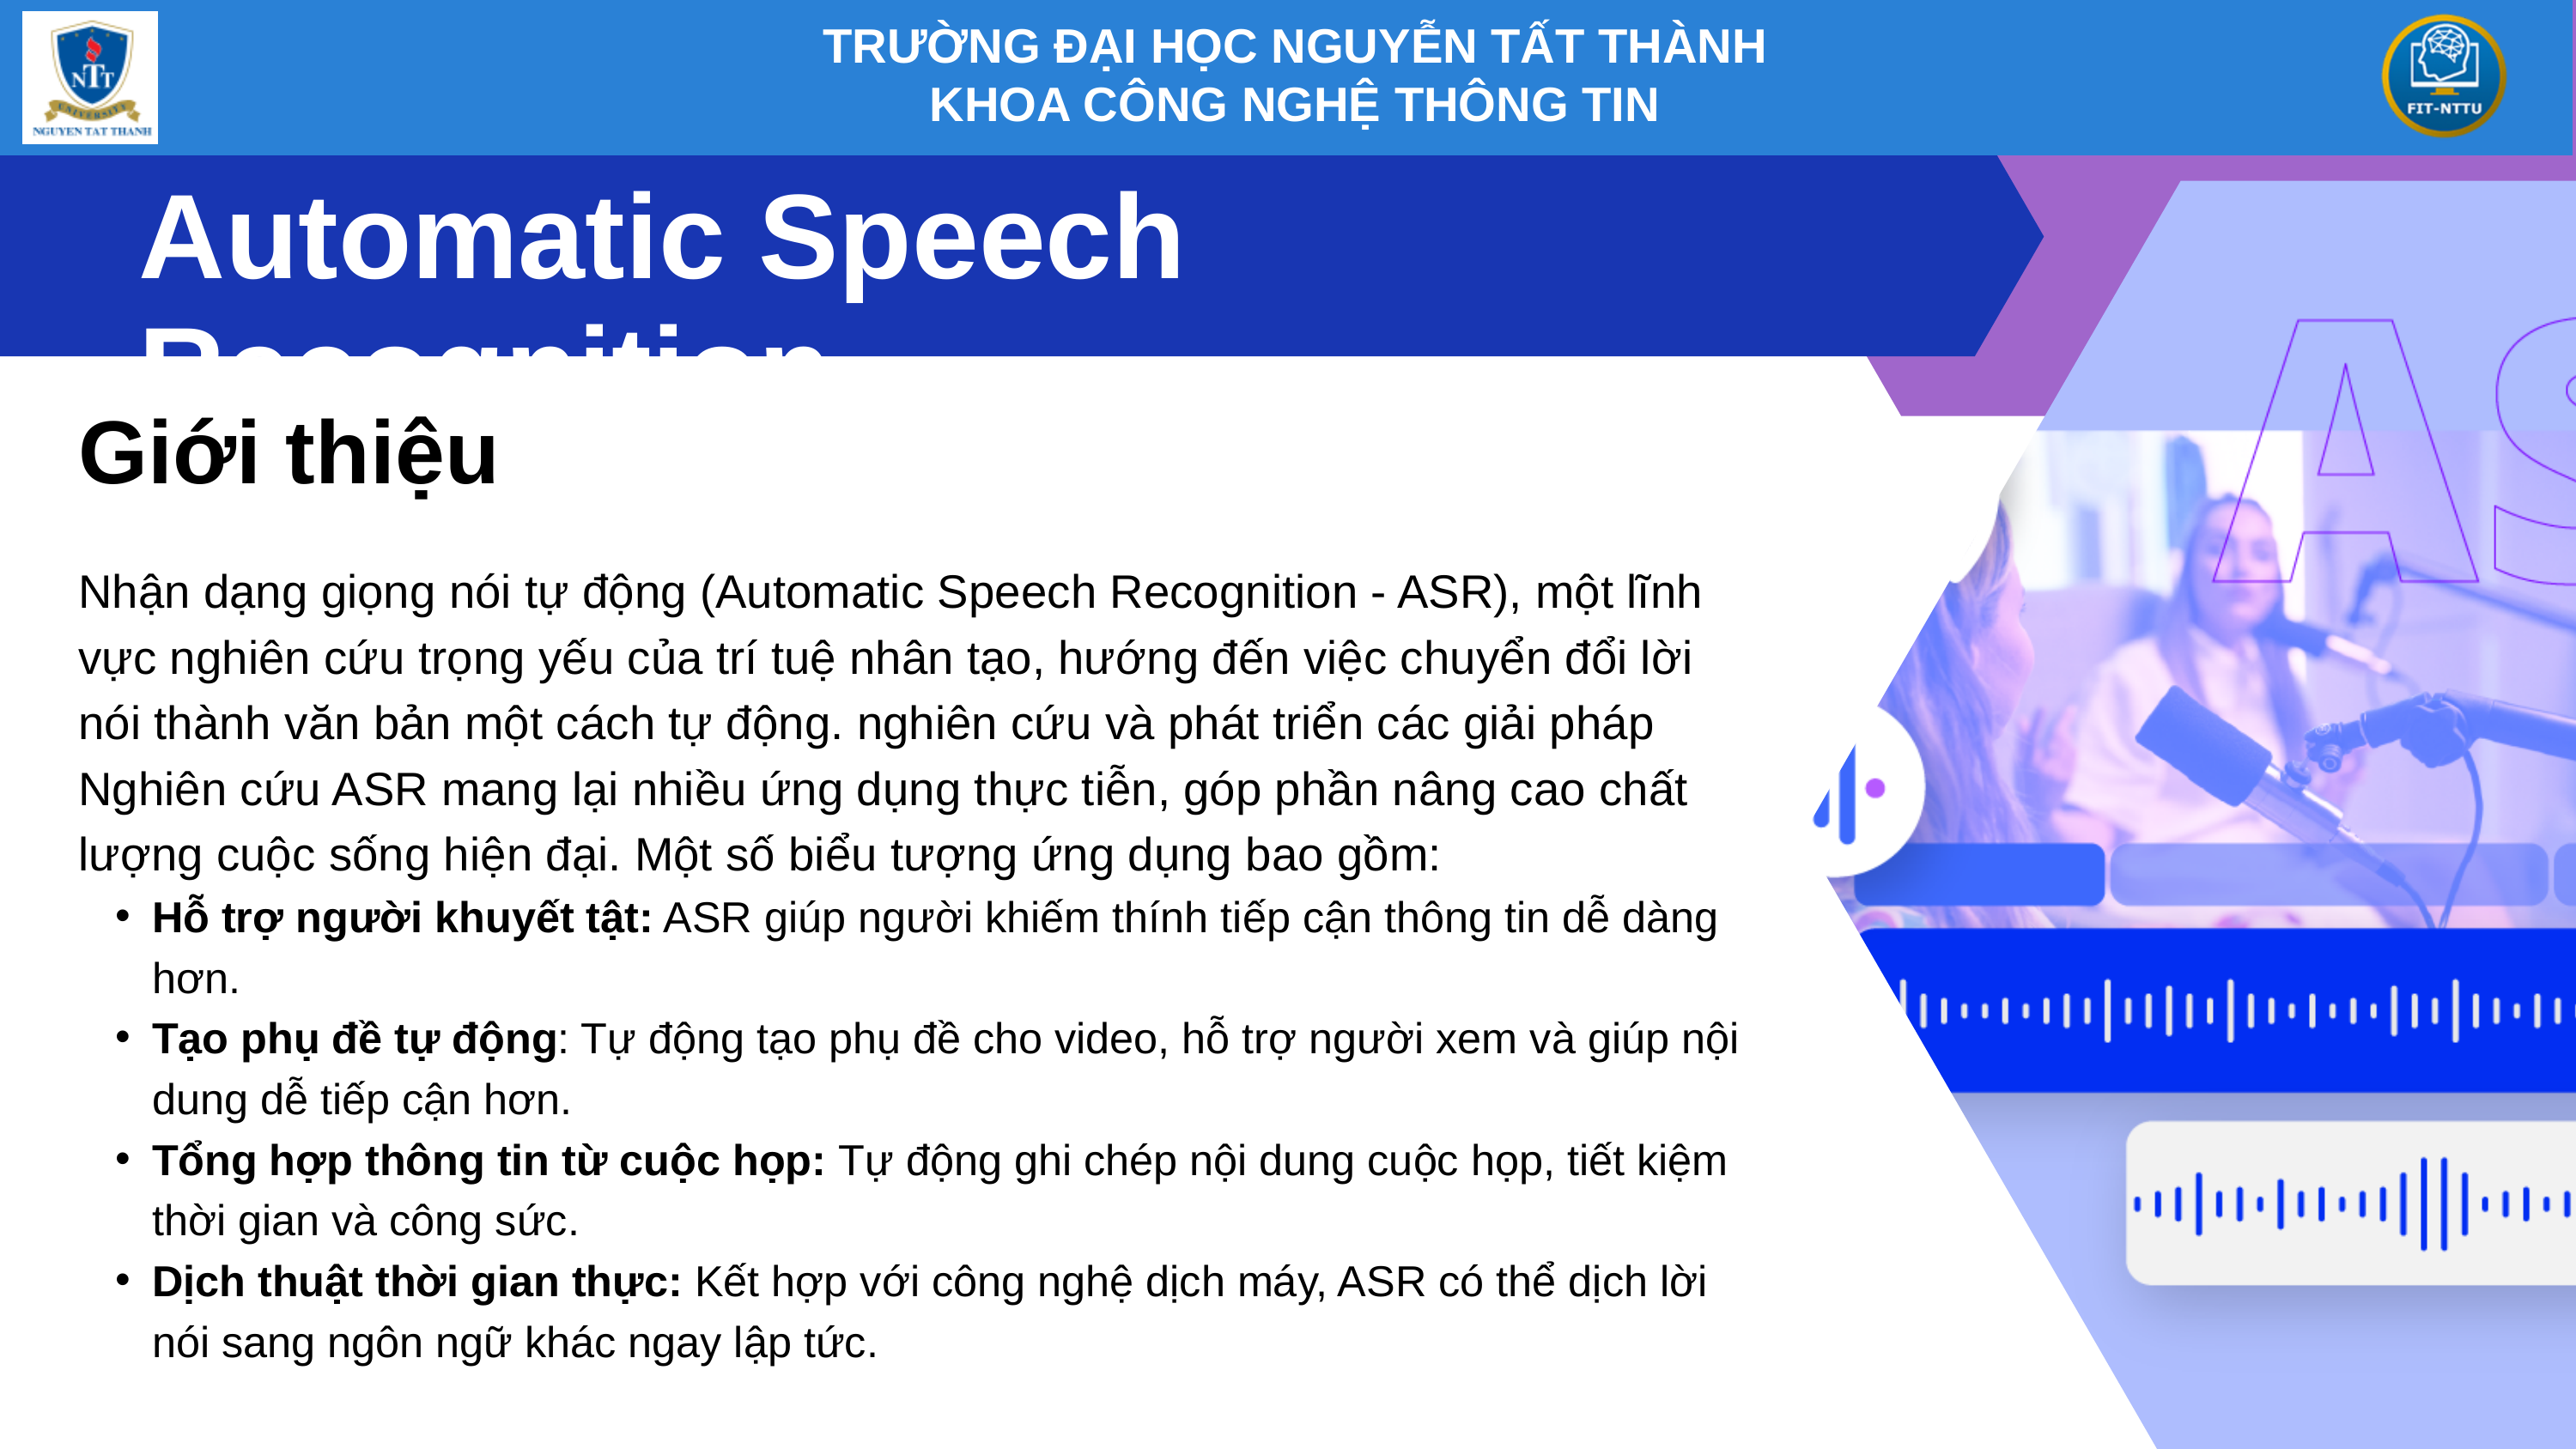

TRƯỜNG ĐẠI HỌC NGUYỄN TẤT THÀNH
KHOA CÔNG NGHỆ THÔNG TIN

Automatic Speech Recognition

Giới thiệu

Nhận dạng giọng nói tự động (Automatic Speech Recognition - ASR), một lĩnh vực nghiên cứu trọng yếu của trí tuệ nhân tạo, hướng đến việc chuyển đổi lời nói thành văn bản một cách tự động. nghiên cứu và phát triển các giải pháp Nghiên cứu ASR mang lại nhiều ứng dụng thực tiễn, góp phần nâng cao chất lượng cuộc sống hiện đại. Một số biểu tượng ứng dụng bao gồm:
Hỗ trợ người khuyết tật: ASR giúp người khiếm thính tiếp cận thông tin dễ dàng hơn.
Tạo phụ đề tự động: Tự động tạo phụ đề cho video, hỗ trợ người xem và giúp nội dung dễ tiếp cận hơn.
Tổng hợp thông tin từ cuộc họp: Tự động ghi chép nội dung cuộc họp, tiết kiệm thời gian và công sức.
Dịch thuật thời gian thực: Kết hợp với công nghệ dịch máy, ASR có thể dịch lời nói sang ngôn ngữ khác ngay lập tức.